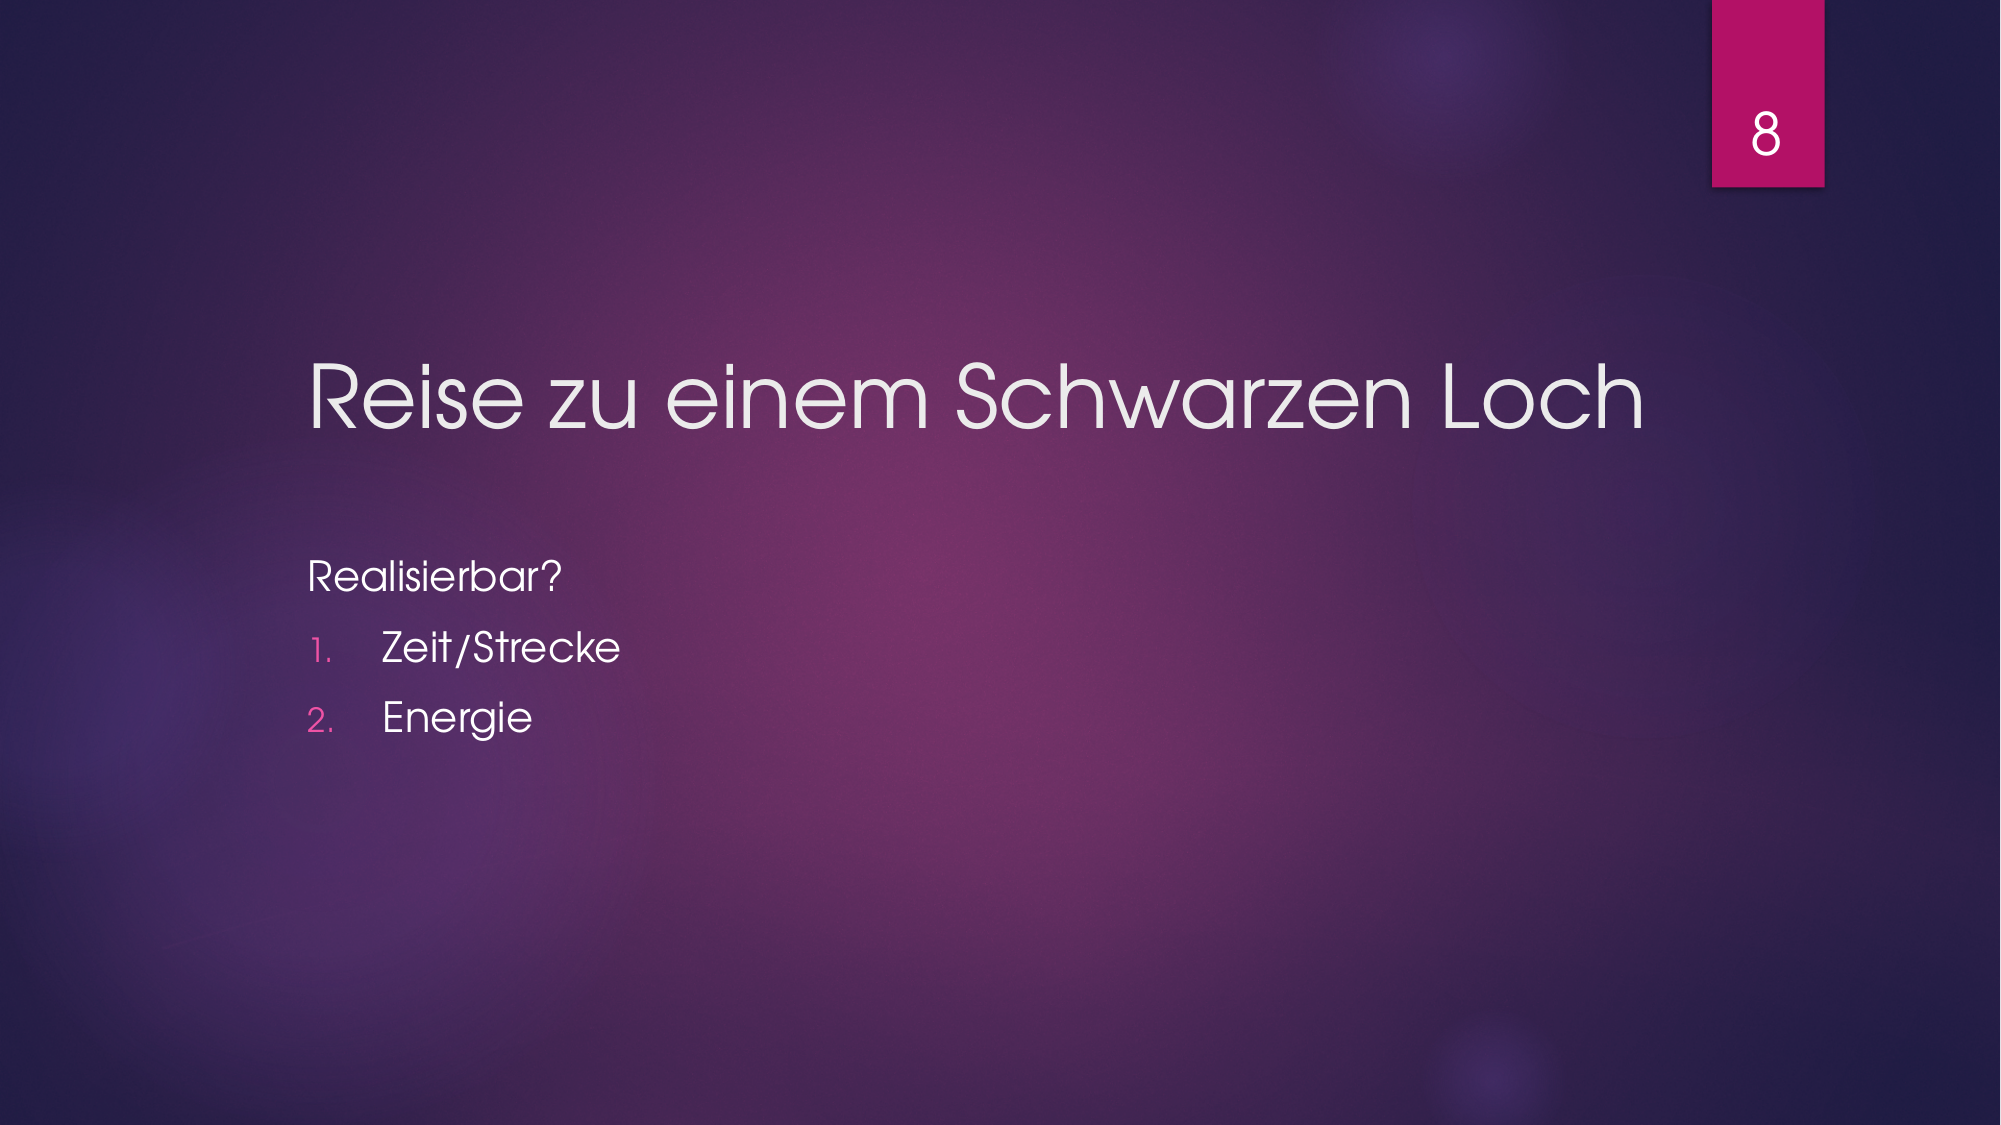

8
# Reise zu einem Schwarzen Loch
Realisierbar?
Zeit/Strecke
Energie